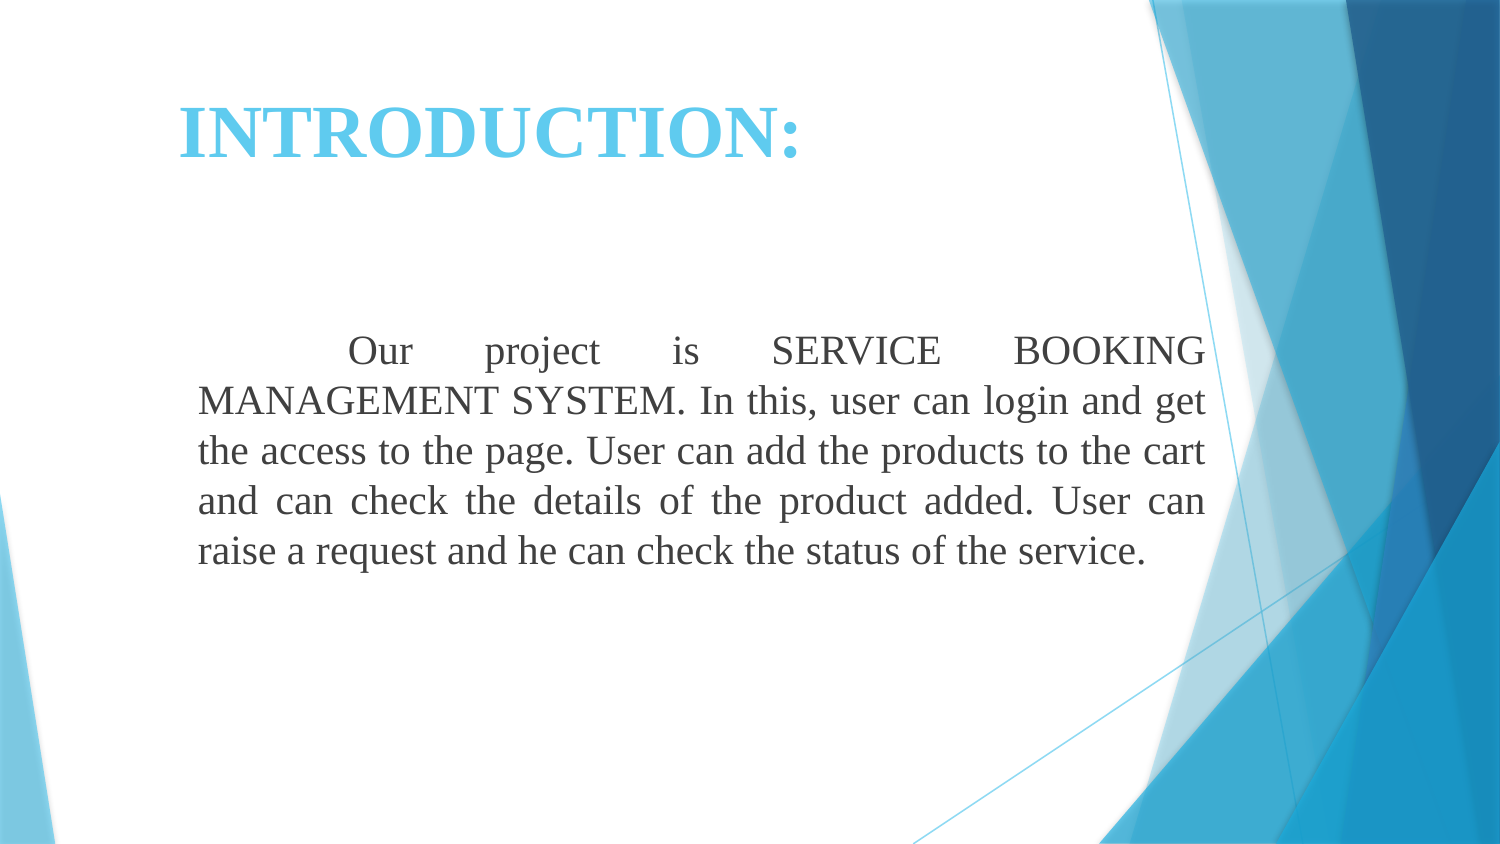

# INTRODUCTION:
	Our project is SERVICE BOOKING MANAGEMENT SYSTEM. In this, user can login and get the access to the page. User can add the products to the cart and can check the details of the product added. User can raise a request and he can check the status of the service.